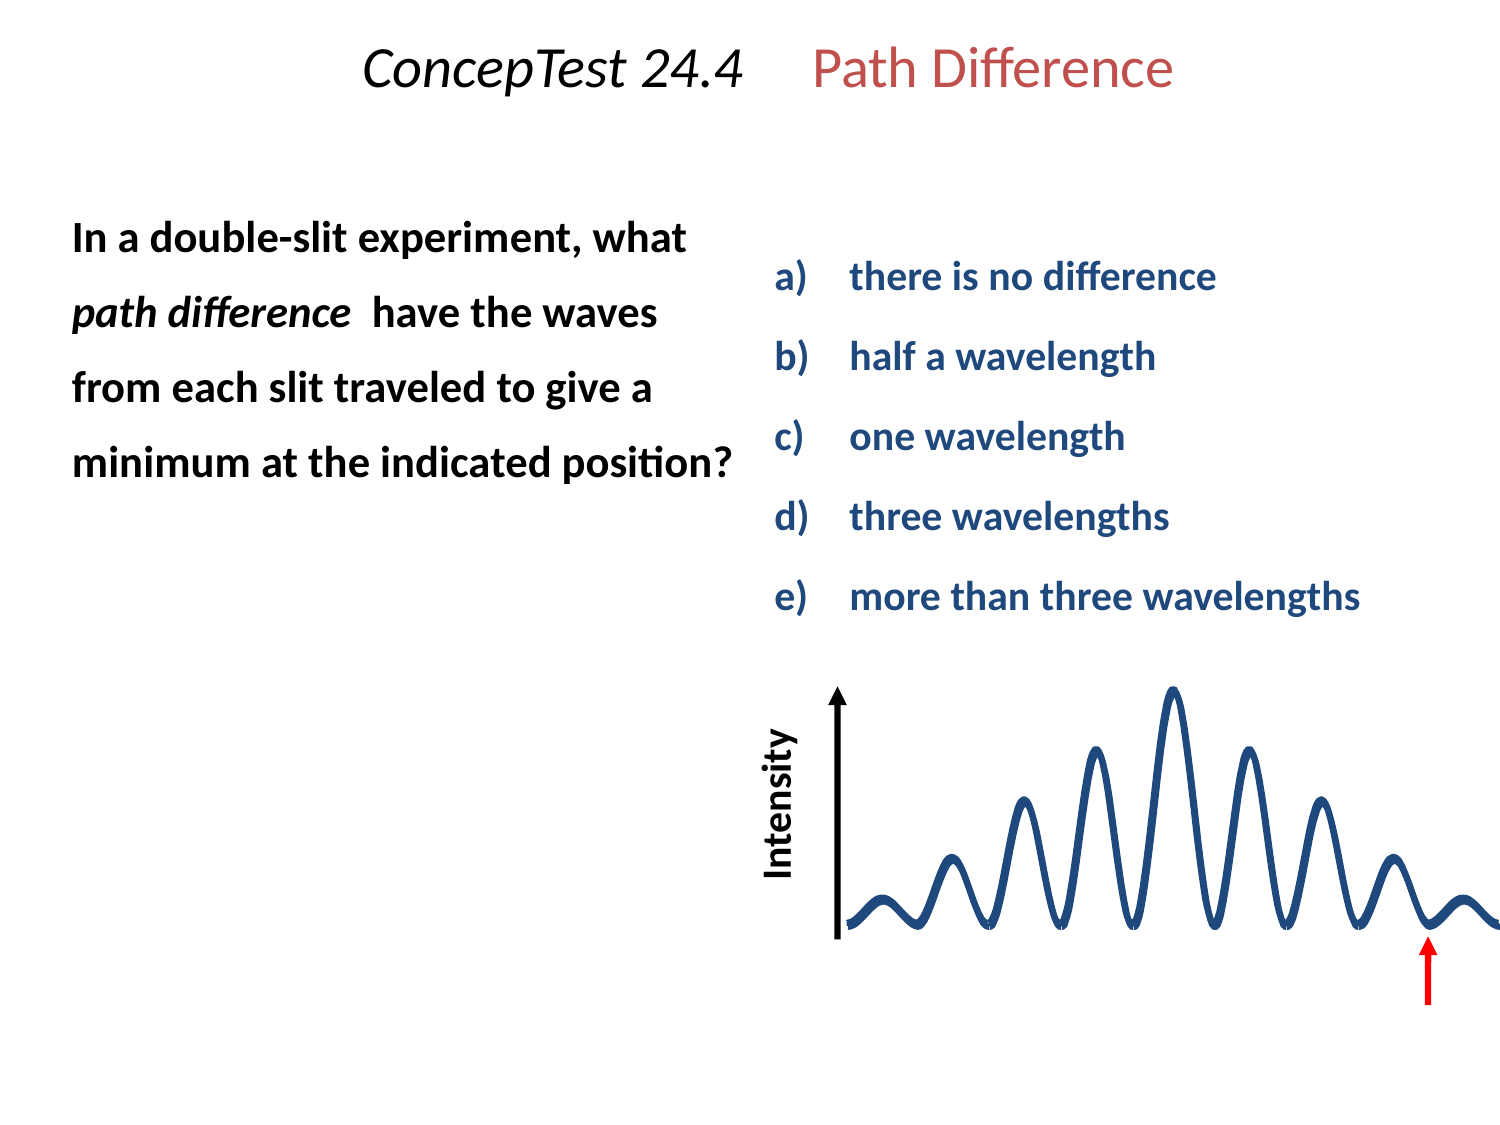

# ConcepTest 24.4	Path Difference
	In a double-slit experiment, what path difference  have the waves from each slit traveled to give a minimum at the indicated position?
there is no difference
half a wavelength
one wavelength
three wavelengths
more than three wavelengths

Intensity